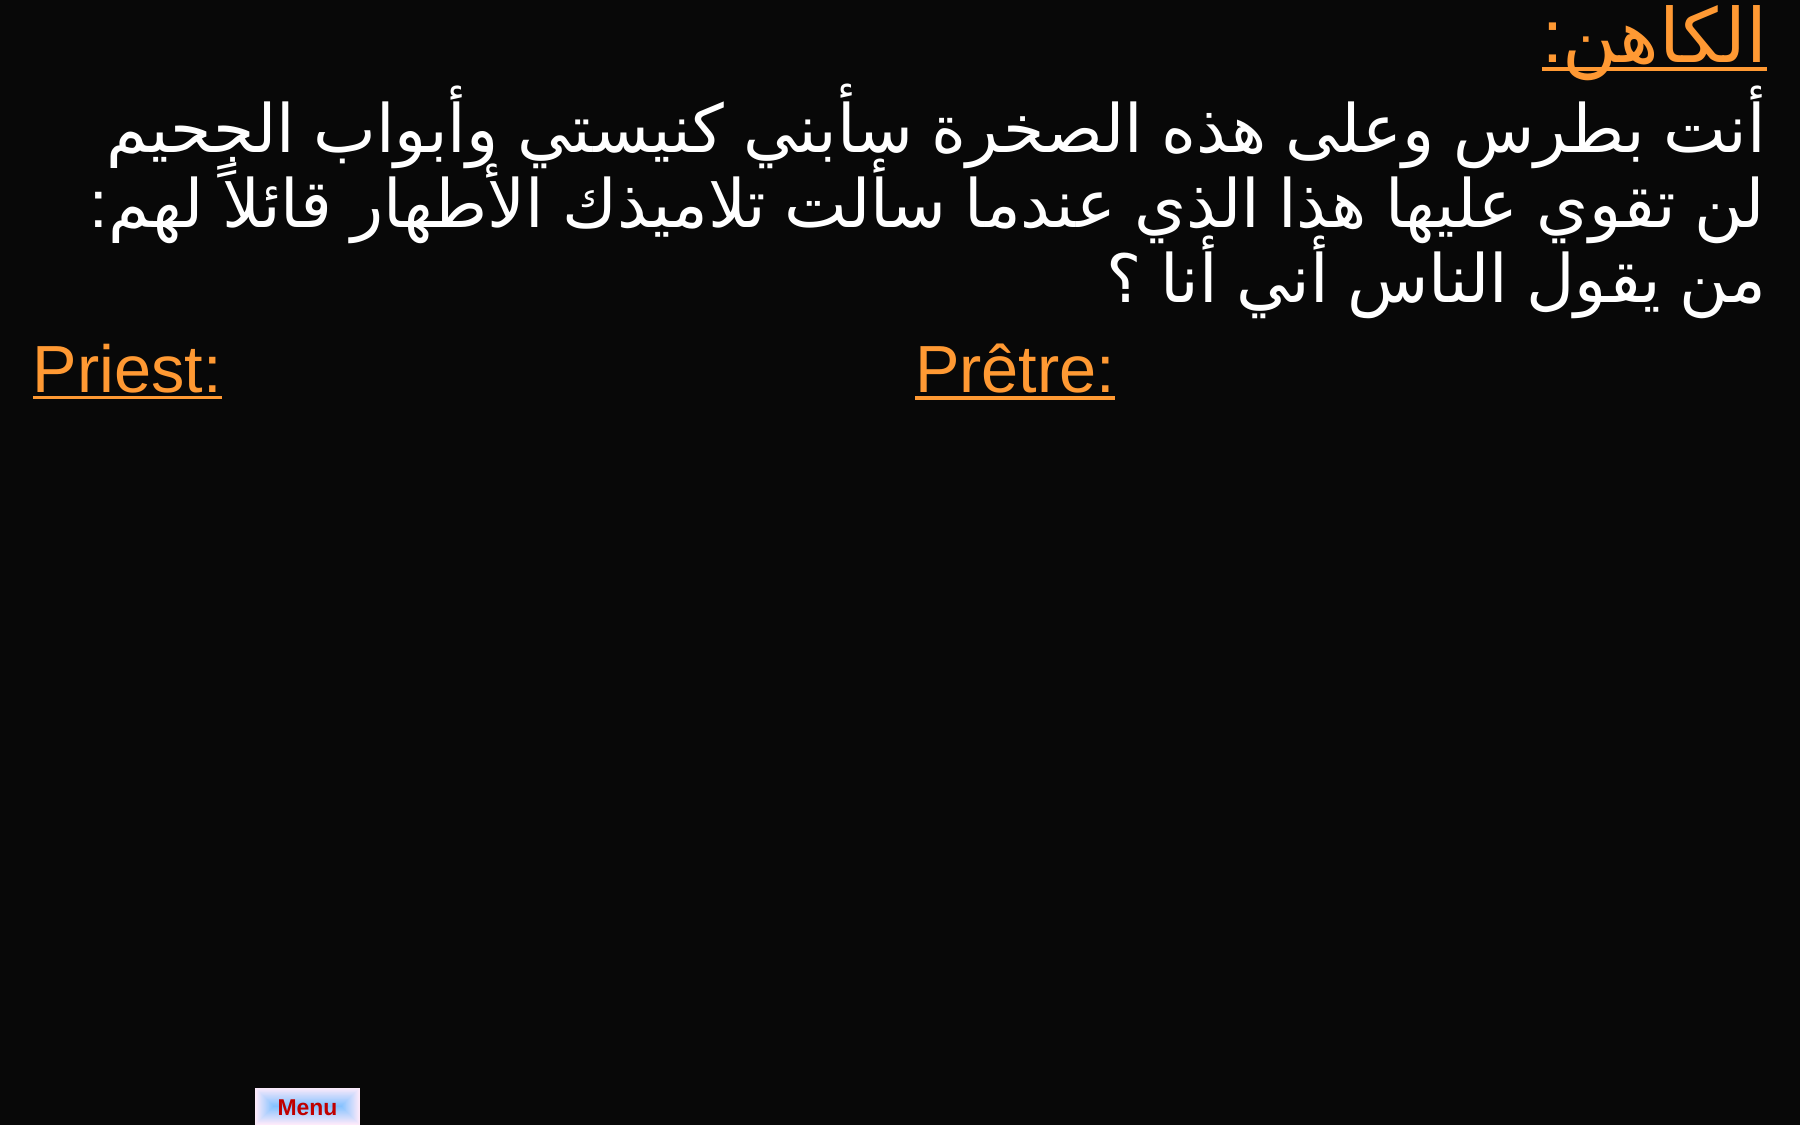

| الكاهن: أنت بطرس وعلى هذه الصخرة سأبني كنيستي وأبواب الجحيم لن تقوي عليها هذا الذي عندما سألت تلاميذك الأطهار قائلاً لهم: من يقول الناس أني أنا ؟ |  |
| --- | --- |
| Priest: | Prêtre: |

Menu